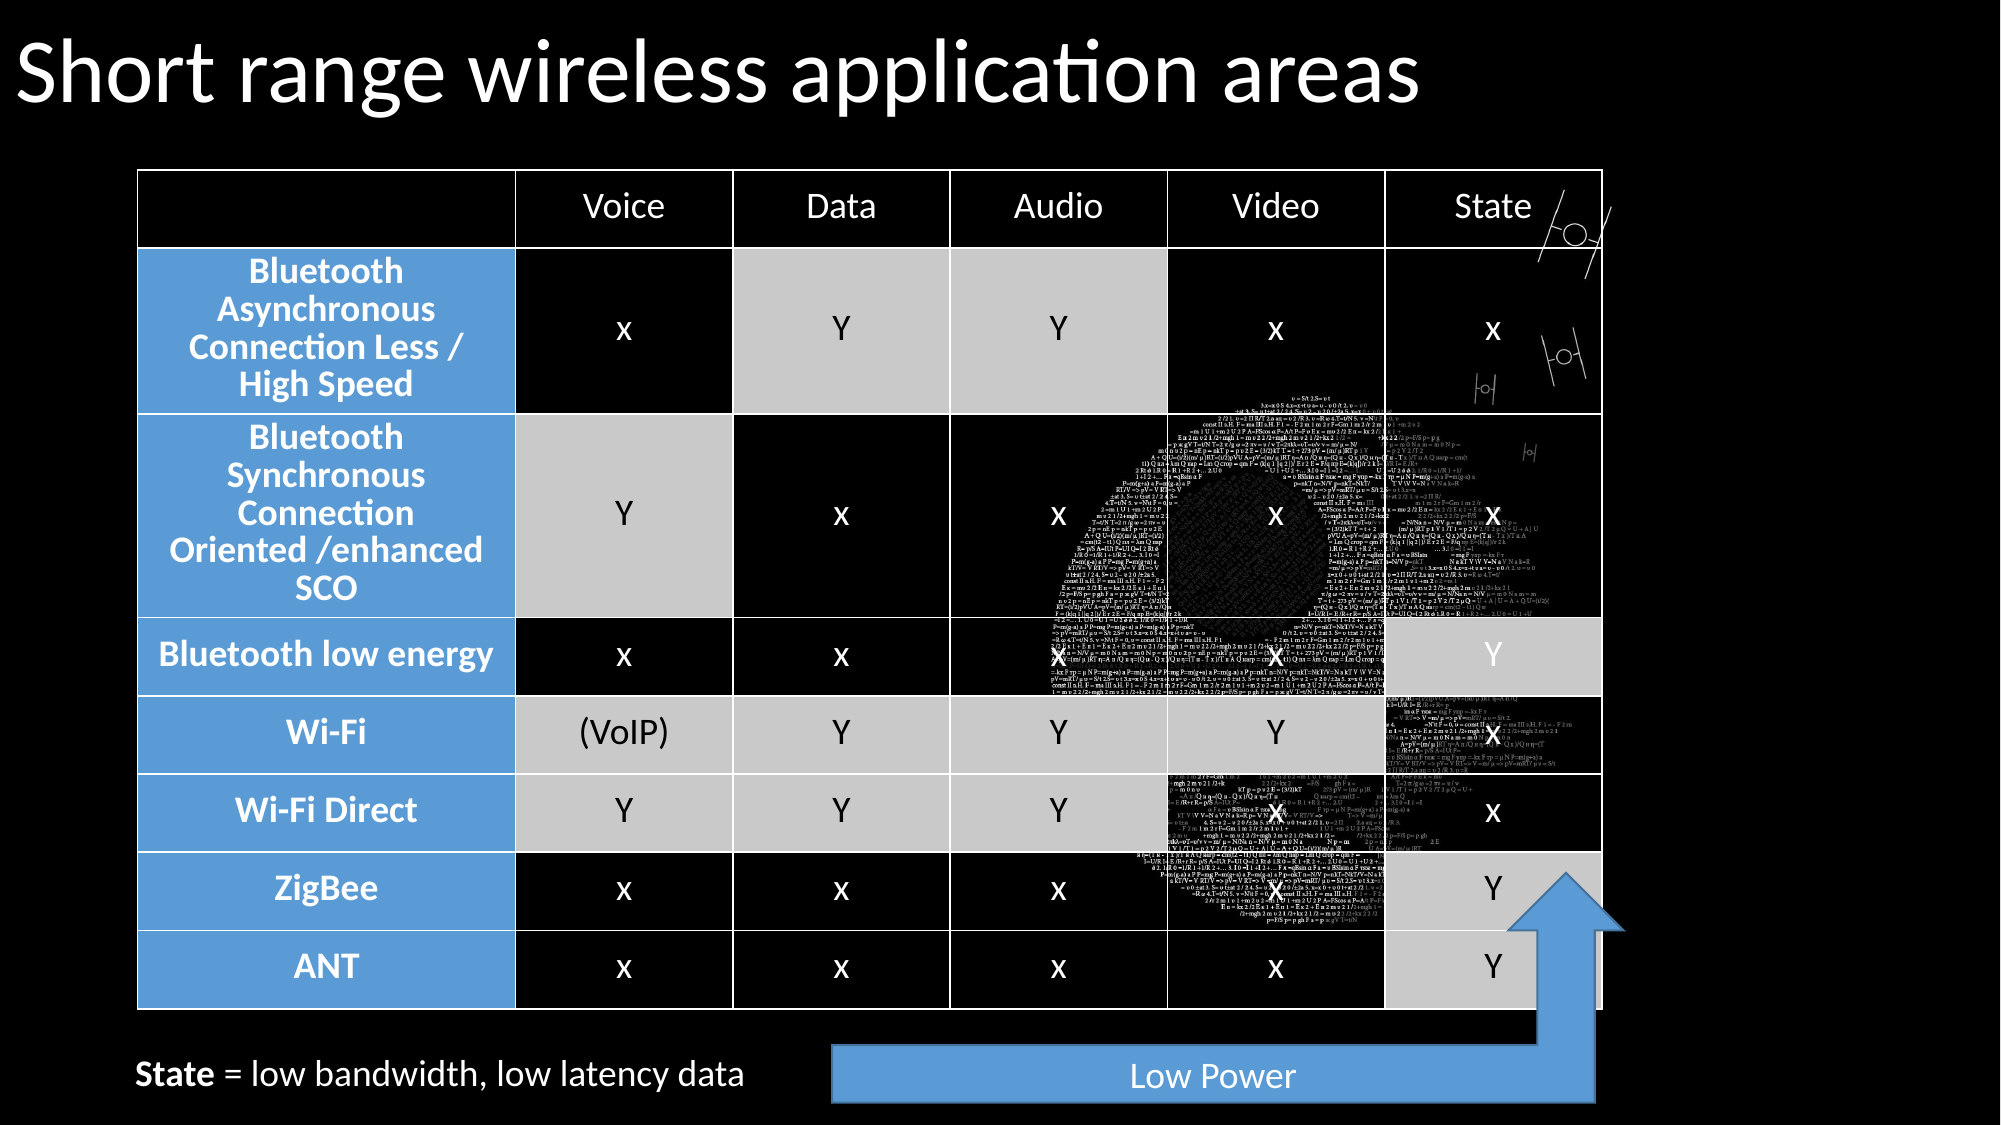

# Short range wireless application areas
|  | Voice | Data | Audio | Video | State |
| --- | --- | --- | --- | --- | --- |
| Bluetooth Asynchronous Connection Less / High Speed | x | Y | Y | x | x |
| Bluetooth Synchronous Connection Oriented /enhanced SCO | Y | x | x | x | x |
| Bluetooth low energy | x | x | x | x | Y |
| Wi-Fi | (VoIP) | Y | Y | Y | x |
| Wi-Fi Direct | Y | Y | Y | x | x |
| ZigBee | x | x | x | x | Y |
| ANT | x | x | x | x | Y |
Low Power
State = low bandwidth, low latency data